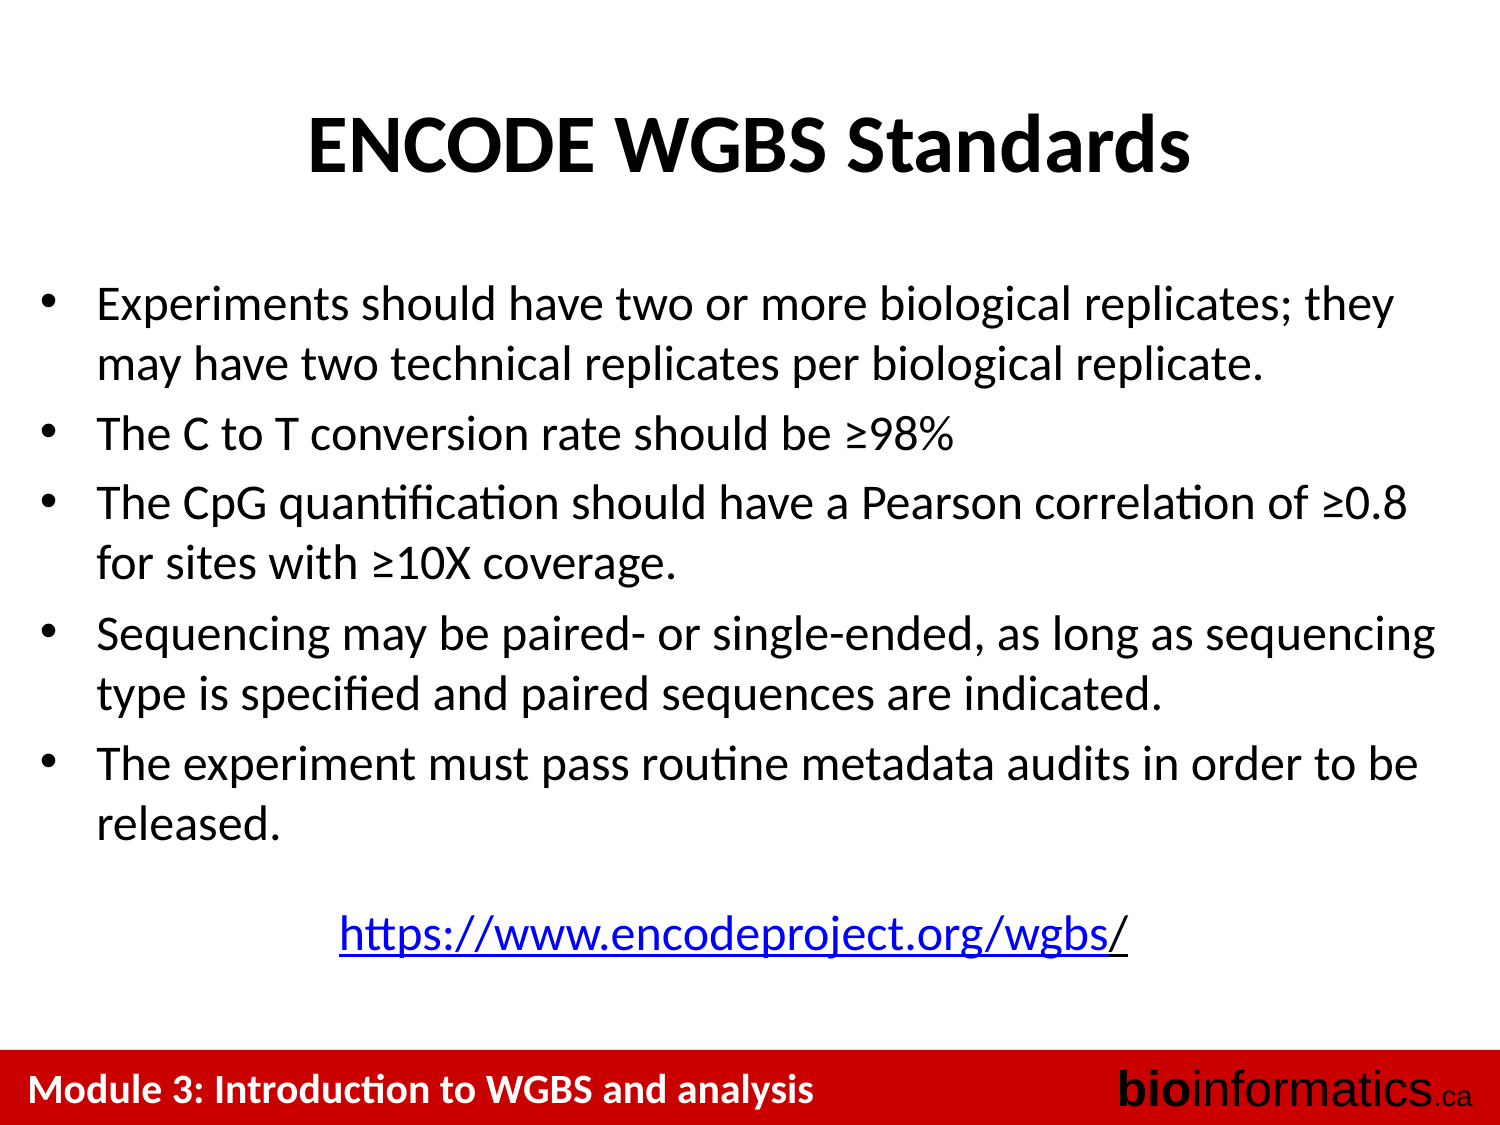

# ENCODE WGBS Standards
Experiments should have two or more biological replicates; they may have two technical replicates per biological replicate.
The C to T conversion rate should be ≥98%
The CpG quantification should have a Pearson correlation of ≥0.8 for sites with ≥10X coverage.
Sequencing may be paired- or single-ended, as long as sequencing type is specified and paired sequences are indicated.
The experiment must pass routine metadata audits in order to be released.
https://www.encodeproject.org/wgbs/